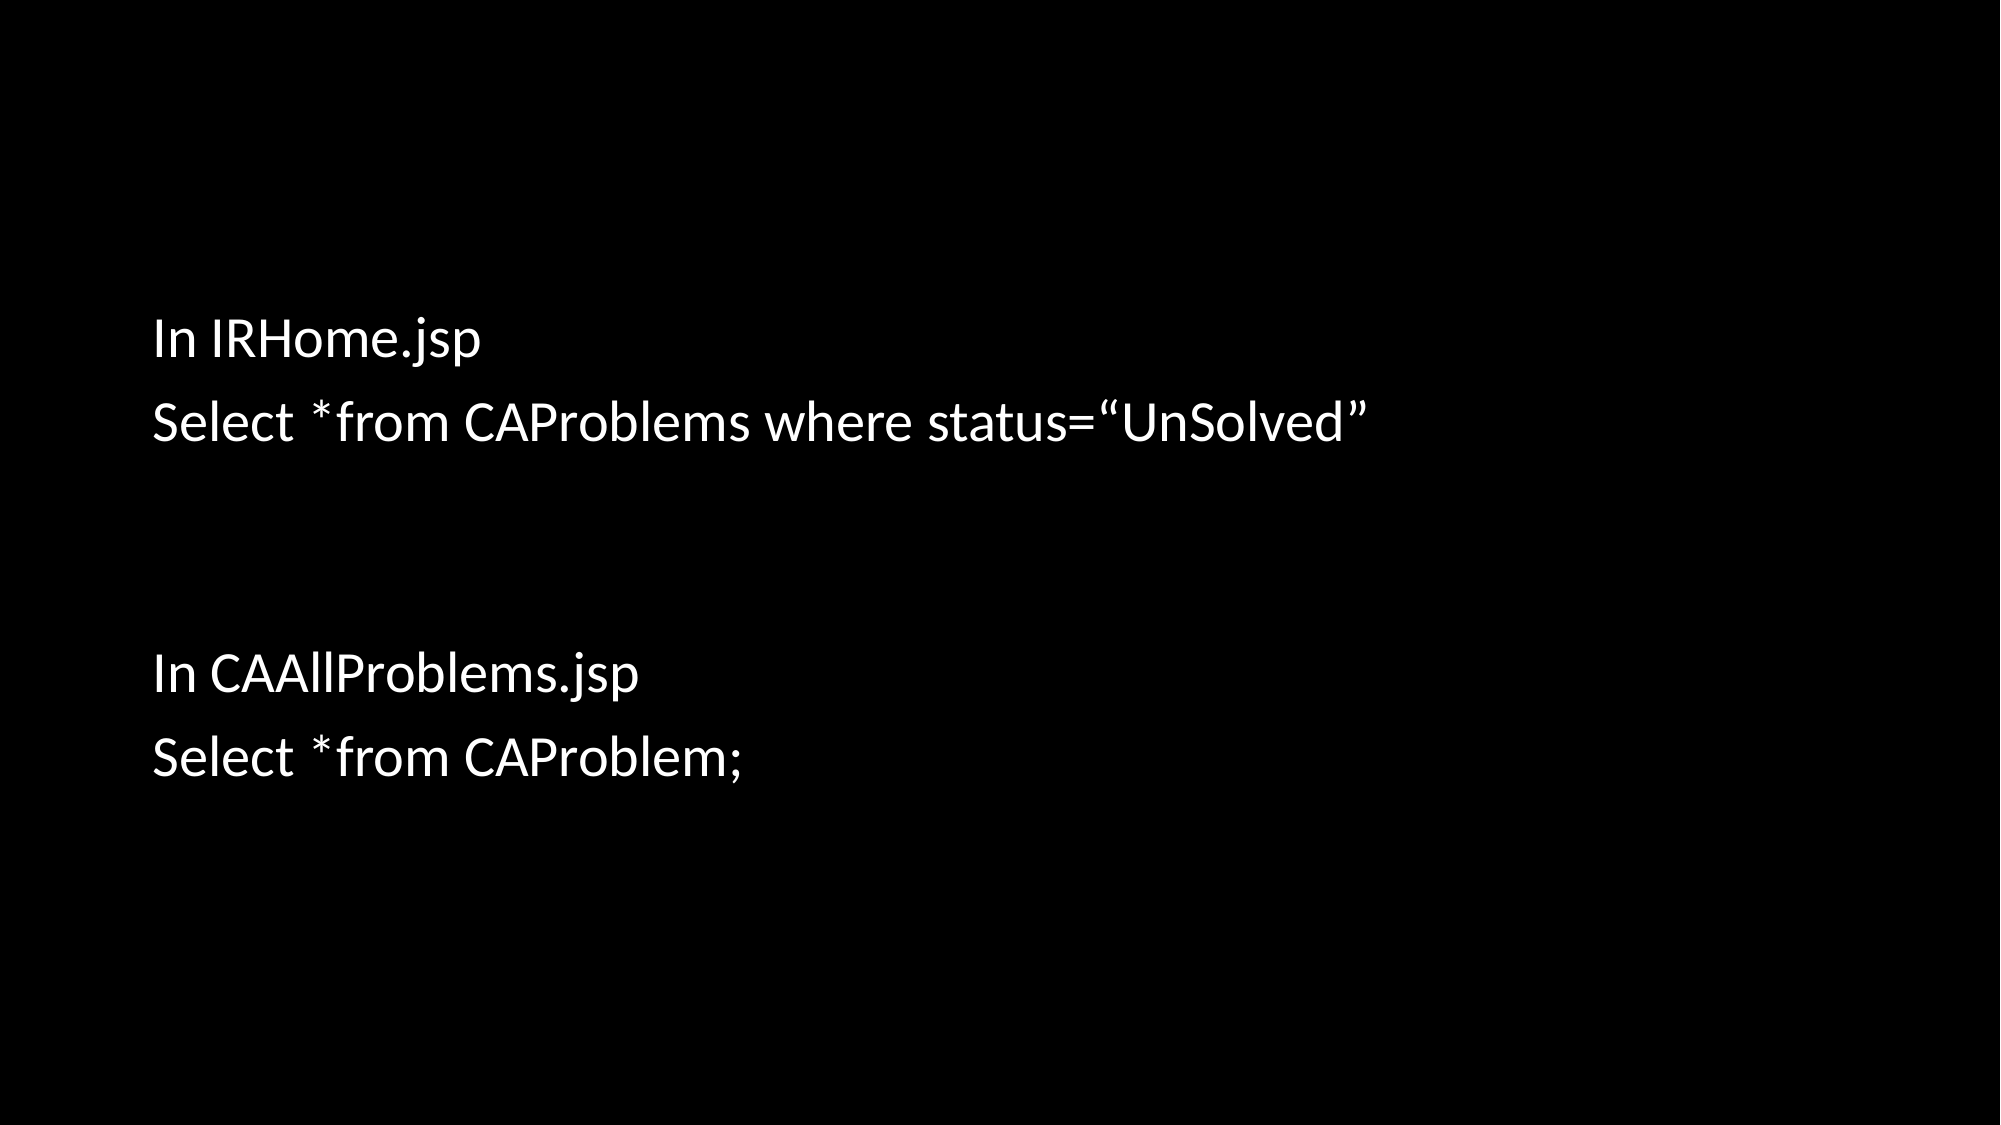

In IRHome.jsp
Select *from CAProblems where status=“UnSolved”

In CAAllProblems.jsp
Select *from CAProblem;